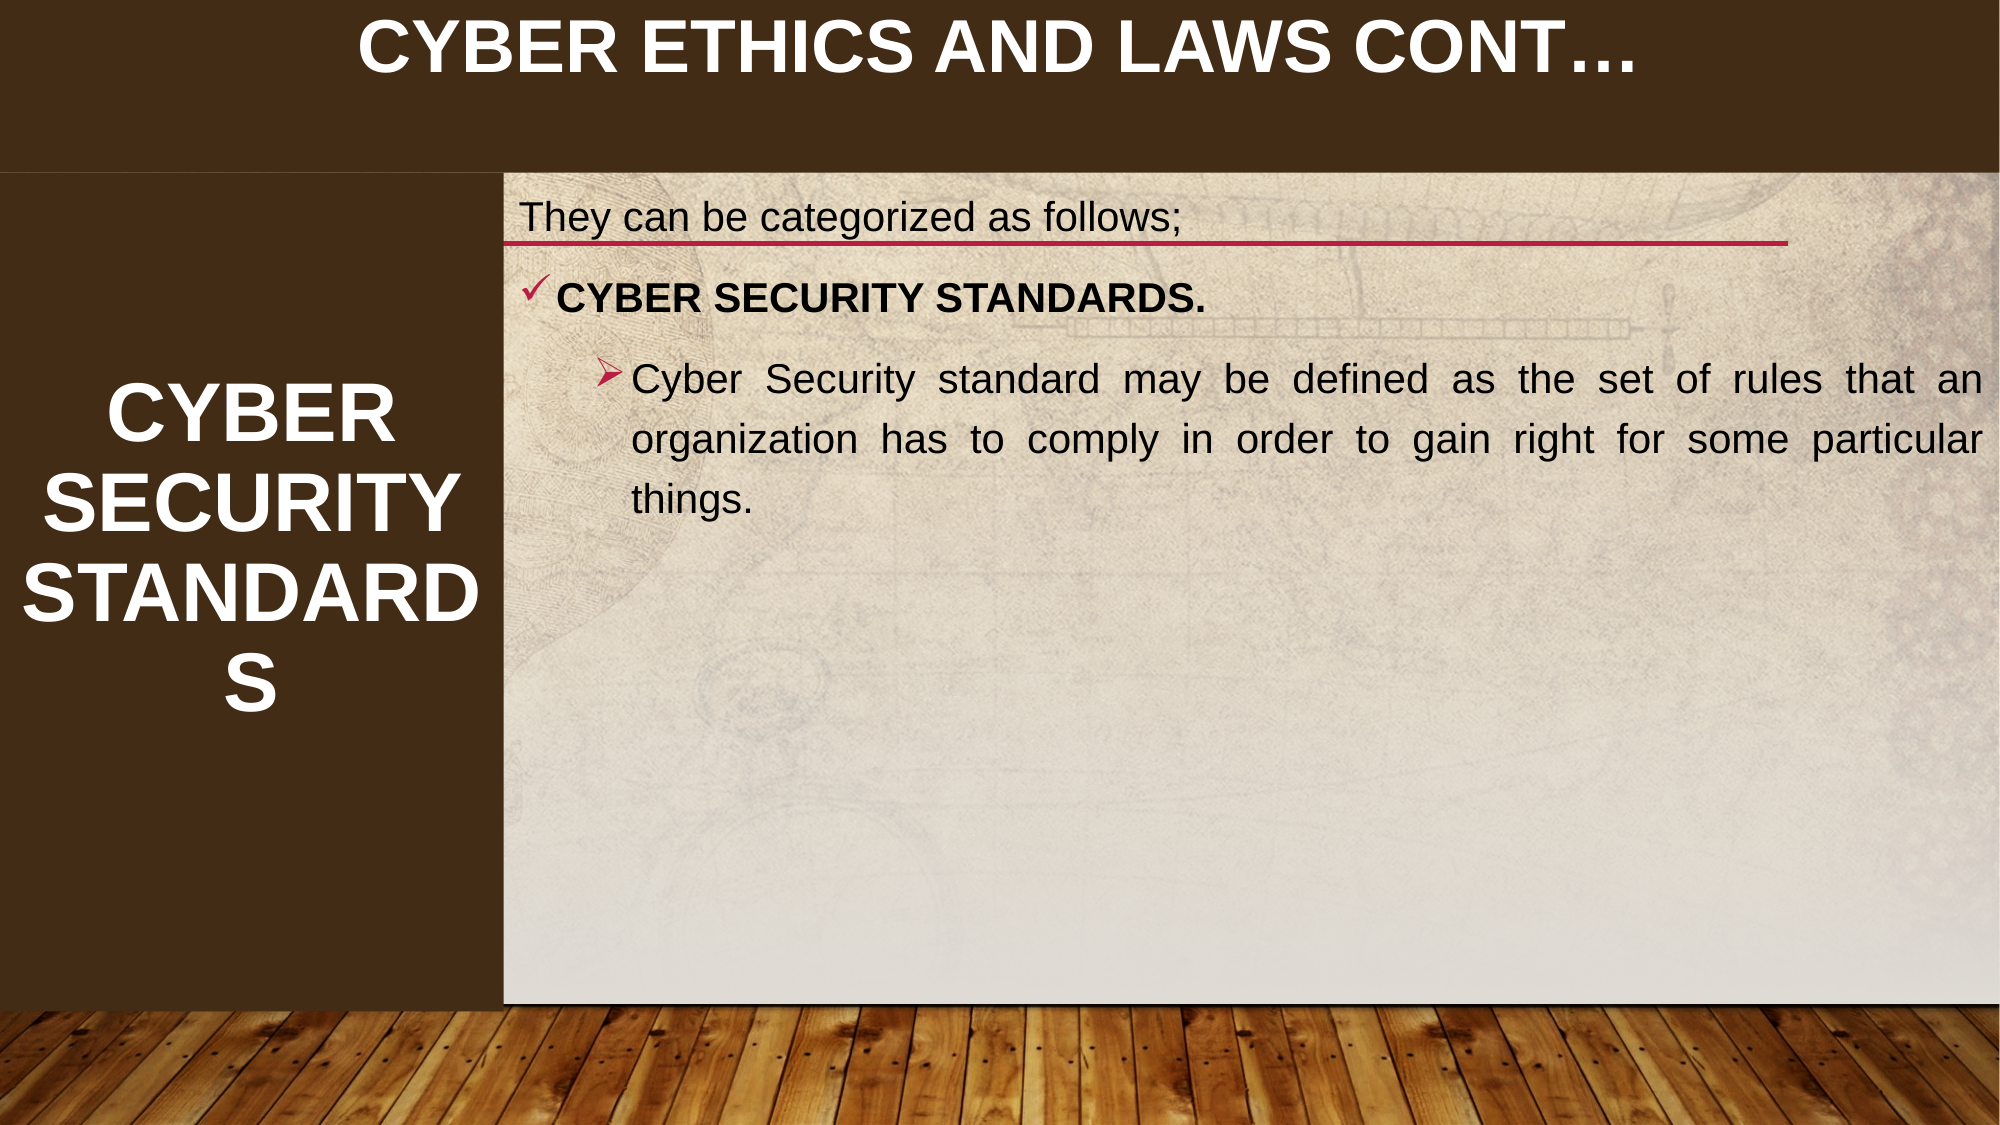

121
# CYBER ETHICS AND LAWS cont…

CYBER SECURITY STANDARDS
They can be categorized as follows;
CYBER SECURITY STANDARDS.
Cyber Security standard may be defined as the set of rules that an organization has to comply in order to gain right for some particular things.